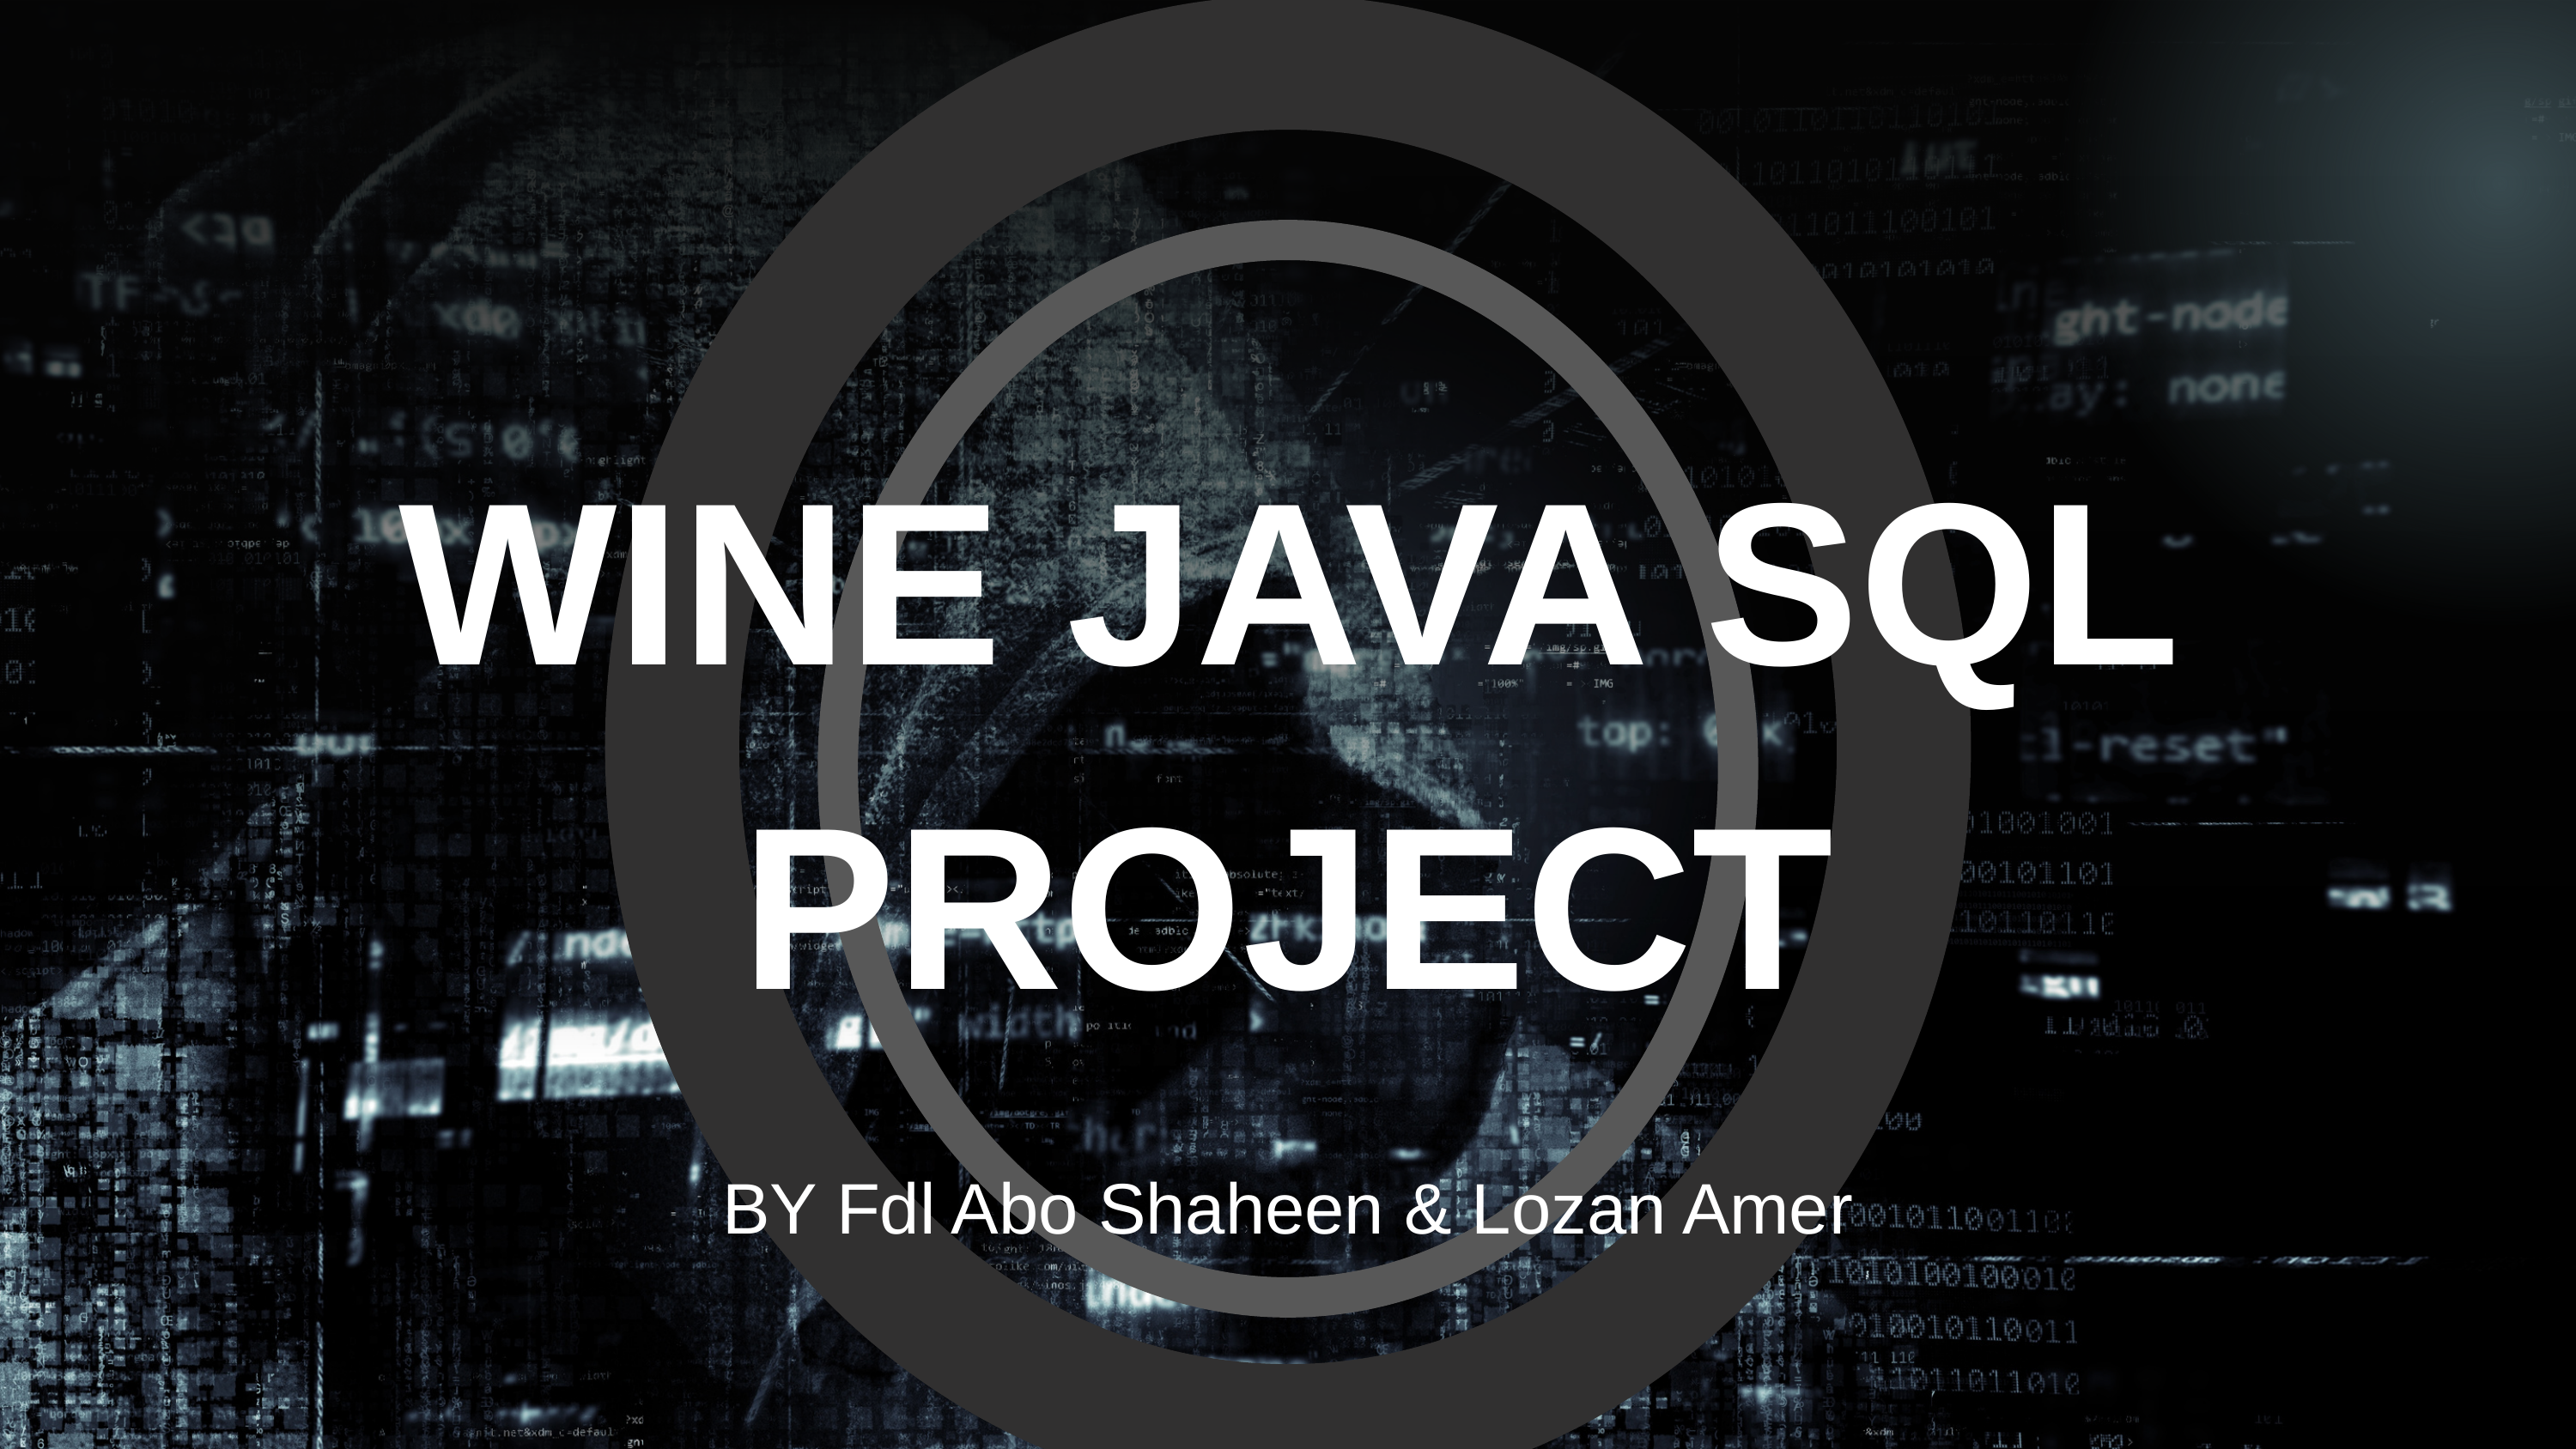

WINE JAVA SQL PROJECT
BY Fdl Abo Shaheen & Lozan Amer